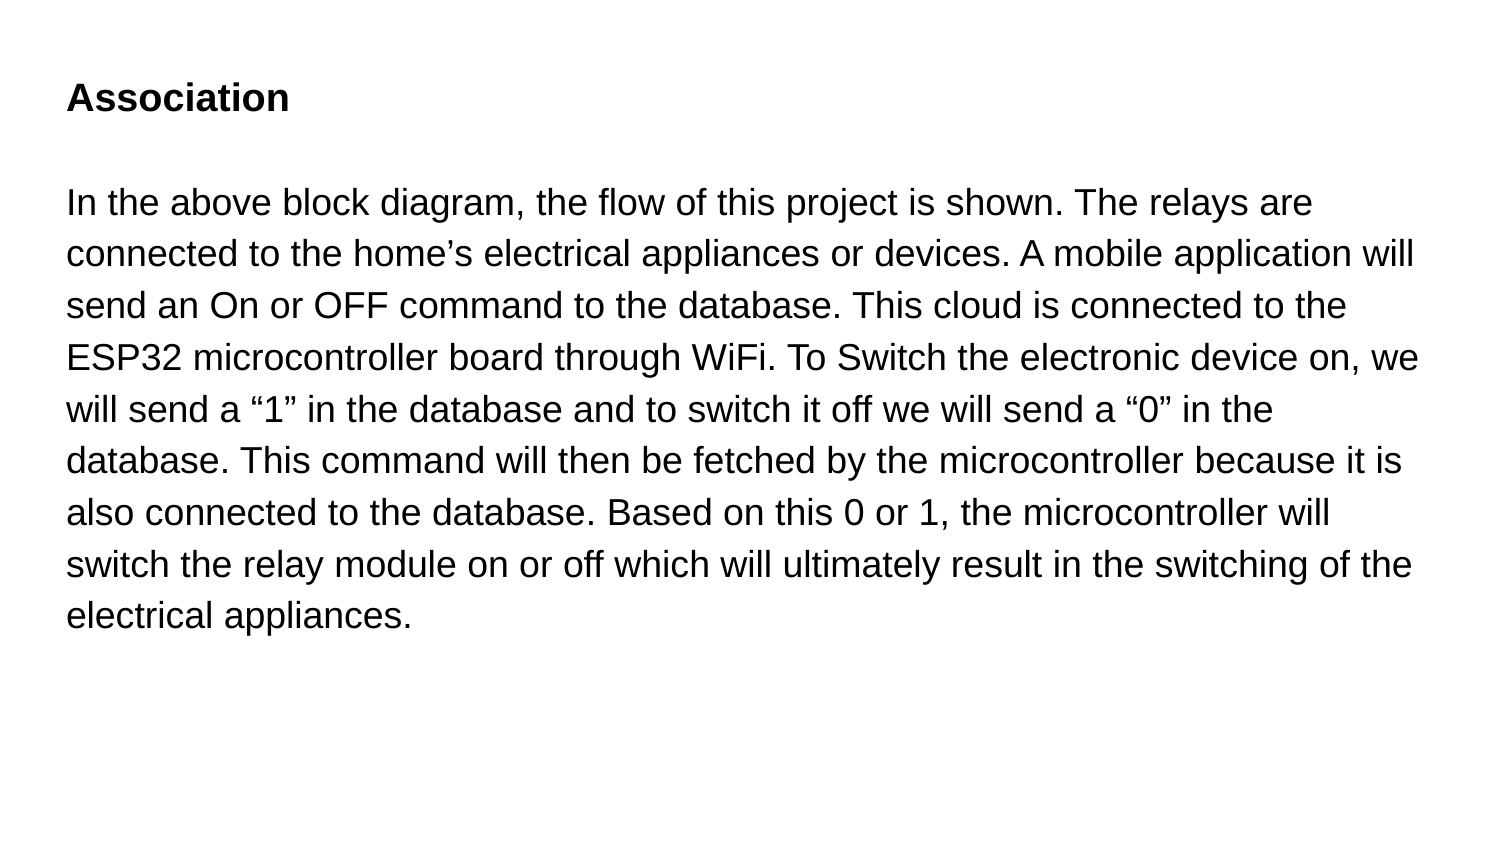

Association

In the above block diagram, the flow of this project is shown. The relays are connected to the home’s electrical appliances or devices. A mobile application will send an On or OFF command to the database. This cloud is connected to the ESP32 microcontroller board through WiFi. To Switch the electronic device on, we will send a “1” in the database and to switch it off we will send a “0” in the database. This command will then be fetched by the microcontroller because it is also connected to the database. Based on this 0 or 1, the microcontroller will switch the relay module on or off which will ultimately result in the switching of the electrical appliances.